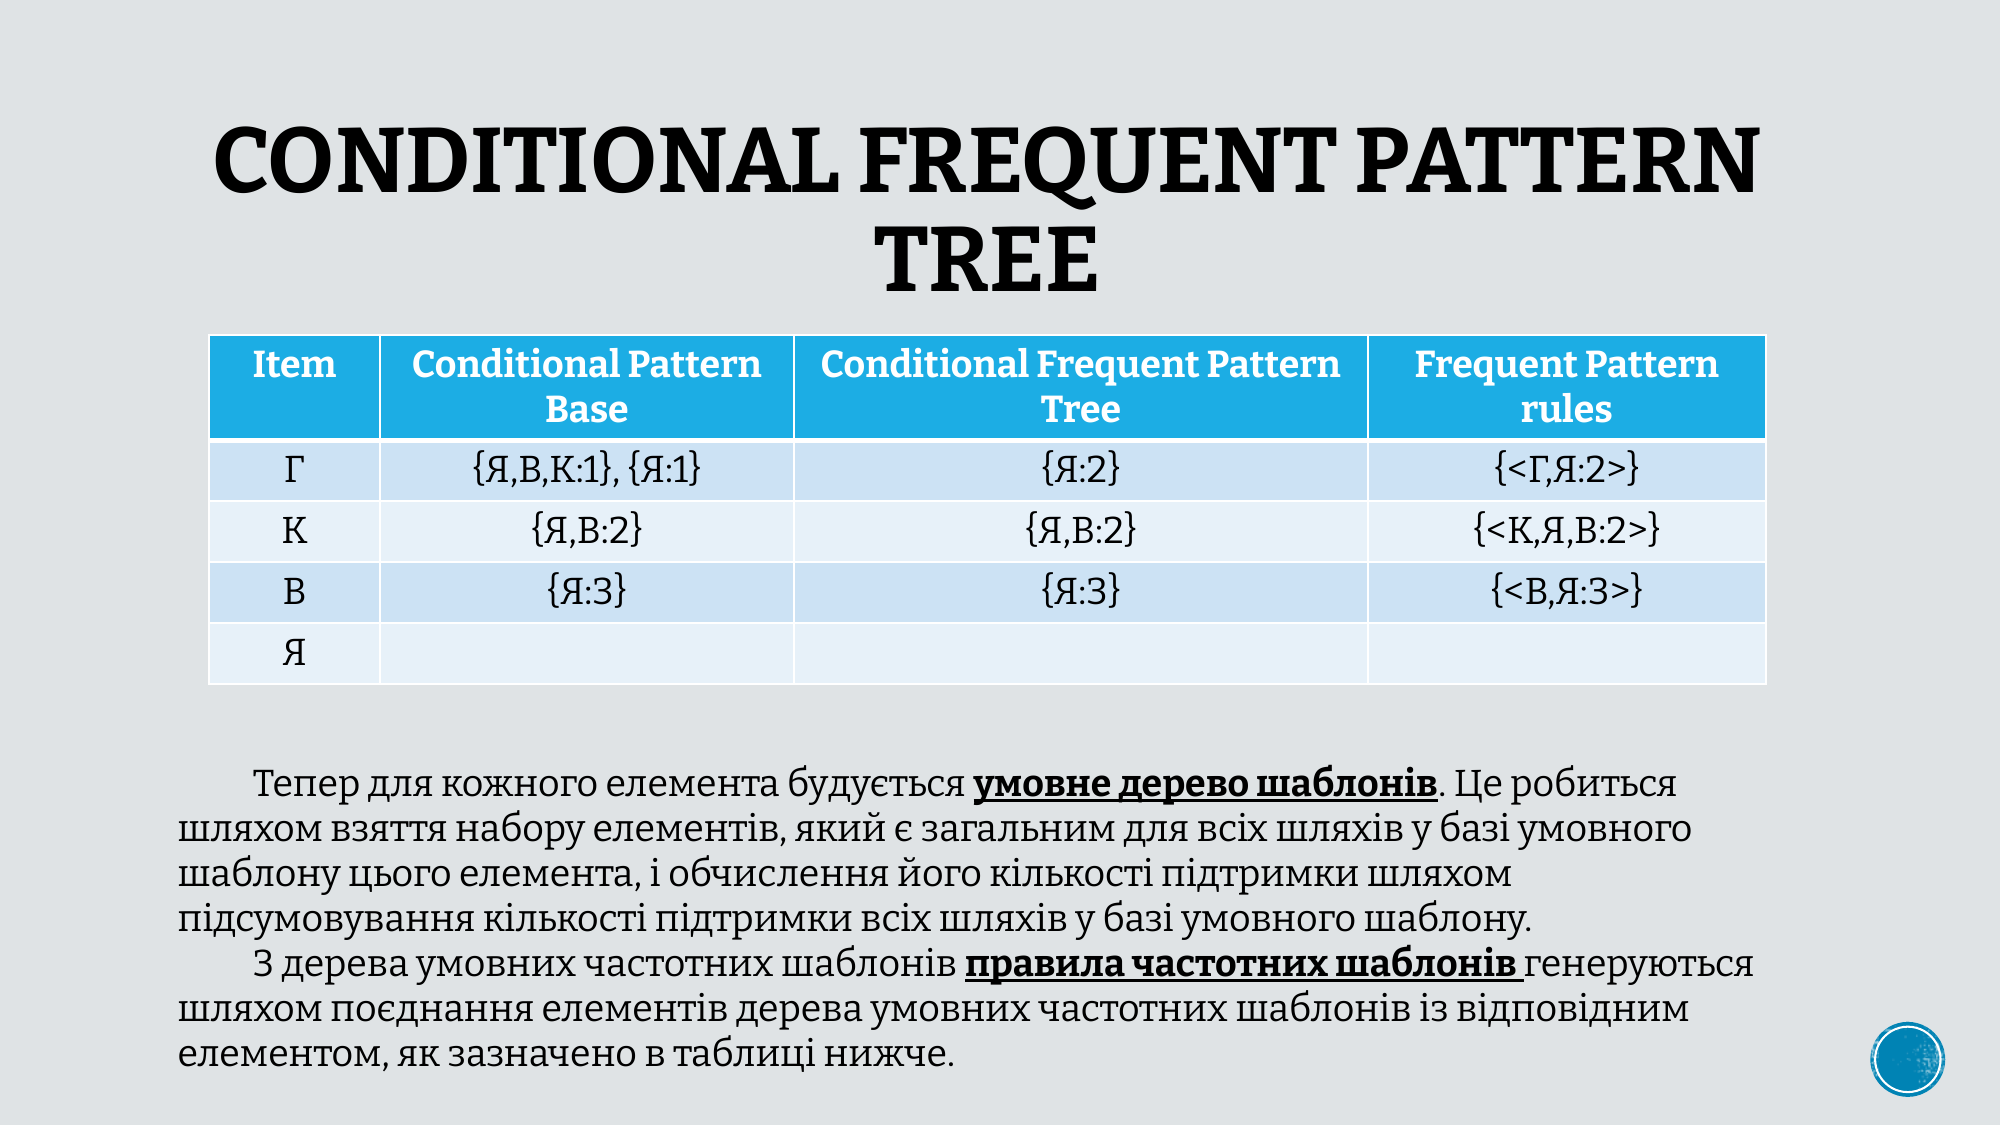

# Conditional Frequent Pattern Tree
| Item | Conditional Pattern Base | Conditional Frequent Pattern Tree | Frequent Pattern rules |
| --- | --- | --- | --- |
| Г | {Я,В,К:1}, {Я:1} | {Я:2} | {<Г,Я:2>} |
| К | {Я,В:2} | {Я,В:2} | {<К,Я,В:2>} |
| В | {Я:3} | {Я:3} | {<В,Я:3>} |
| Я |  |  |  |
Тепер для кожного елемента будується умовне дерево шаблонів. Це робиться шляхом взяття набору елементів, який є загальним для всіх шляхів у базі умовного шаблону цього елемента, і обчислення його кількості підтримки шляхом підсумовування кількості підтримки всіх шляхів у базі умовного шаблону.
З дерева умовних частотних шаблонів правила частотних шаблонів генеруються шляхом поєднання елементів дерева умовних частотних шаблонів із відповідним елементом, як зазначено в таблиці нижче.